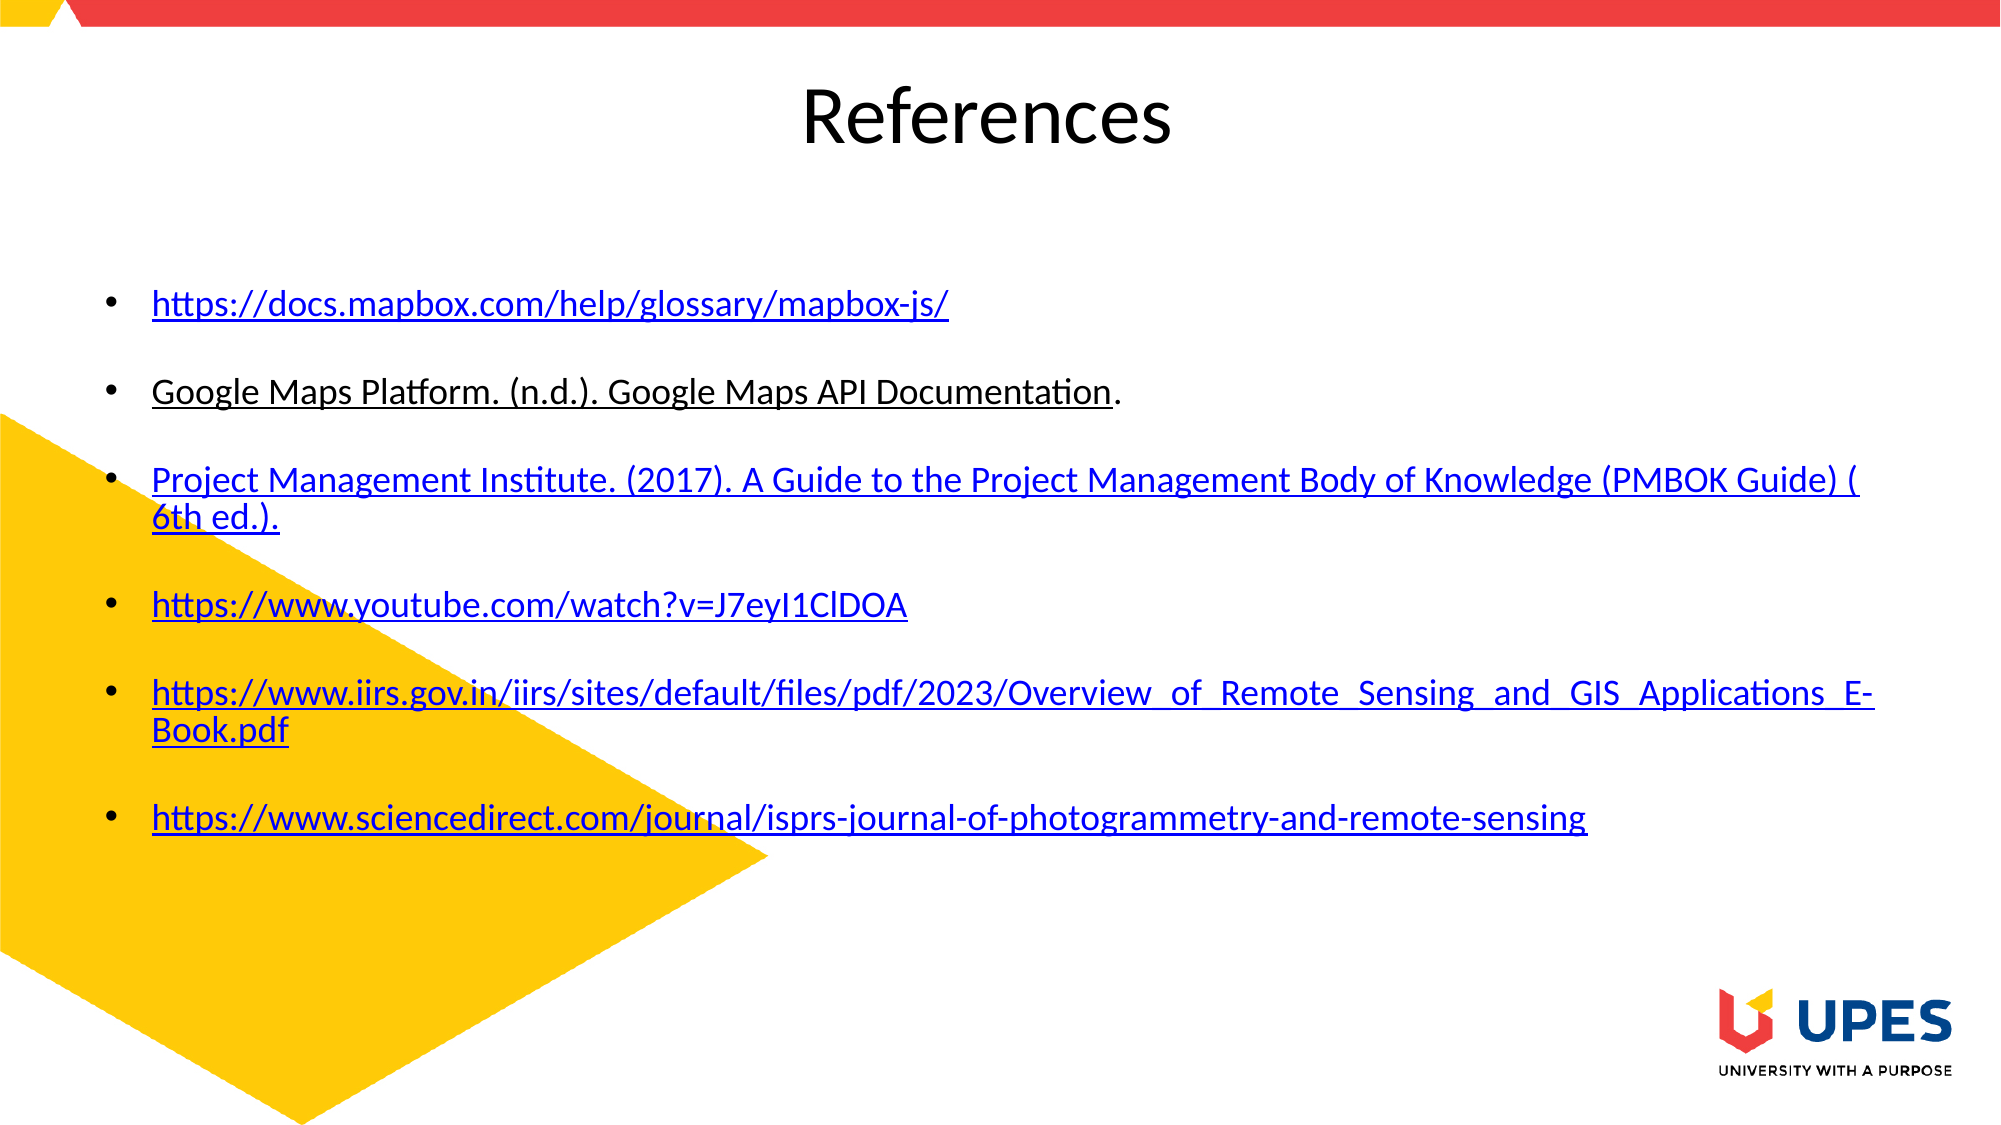

References
https://docs.mapbox.com/help/glossary/mapbox-js/
Google Maps Platform. (n.d.). Google Maps API Documentation.
Project Management Institute. (2017). A Guide to the Project Management Body of Knowledge (PMBOK Guide) (6th ed.).
https://www.youtube.com/watch?v=J7eyI1ClDOA
https://www.iirs.gov.in/iirs/sites/default/files/pdf/2023/Overview_of_Remote_Sensing_and_GIS_Applications_E-Book.pdf
https://www.sciencedirect.com/journal/isprs-journal-of-photogrammetry-and-remote-sensing